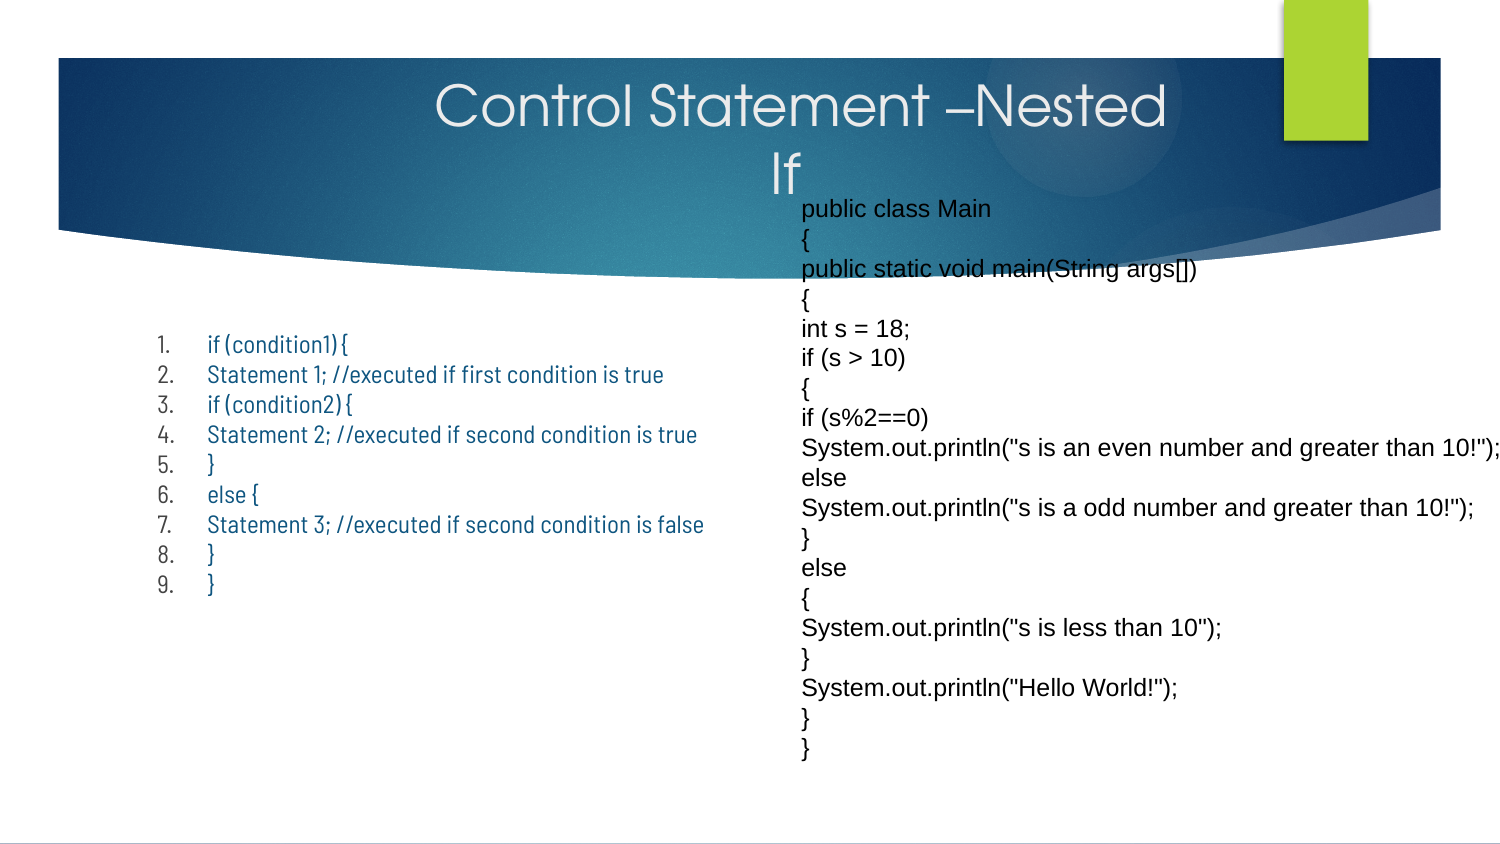

# Control Statement –Nested If
public class Main
{
public static void main(String args[])
{
int s = 18;
if (s > 10)
{
if (s%2==0)
System.out.println("s is an even number and greater than 10!");
else
System.out.println("s is a odd number and greater than 10!");
}
else
{
System.out.println("s is less than 10");
}
System.out.println("Hello World!");
}
}

if (condition1) {
Statement 1; //executed if first condition is true
if (condition2) {
Statement 2; //executed if second condition is true
}
else {
Statement 3; //executed if second condition is false
}
}